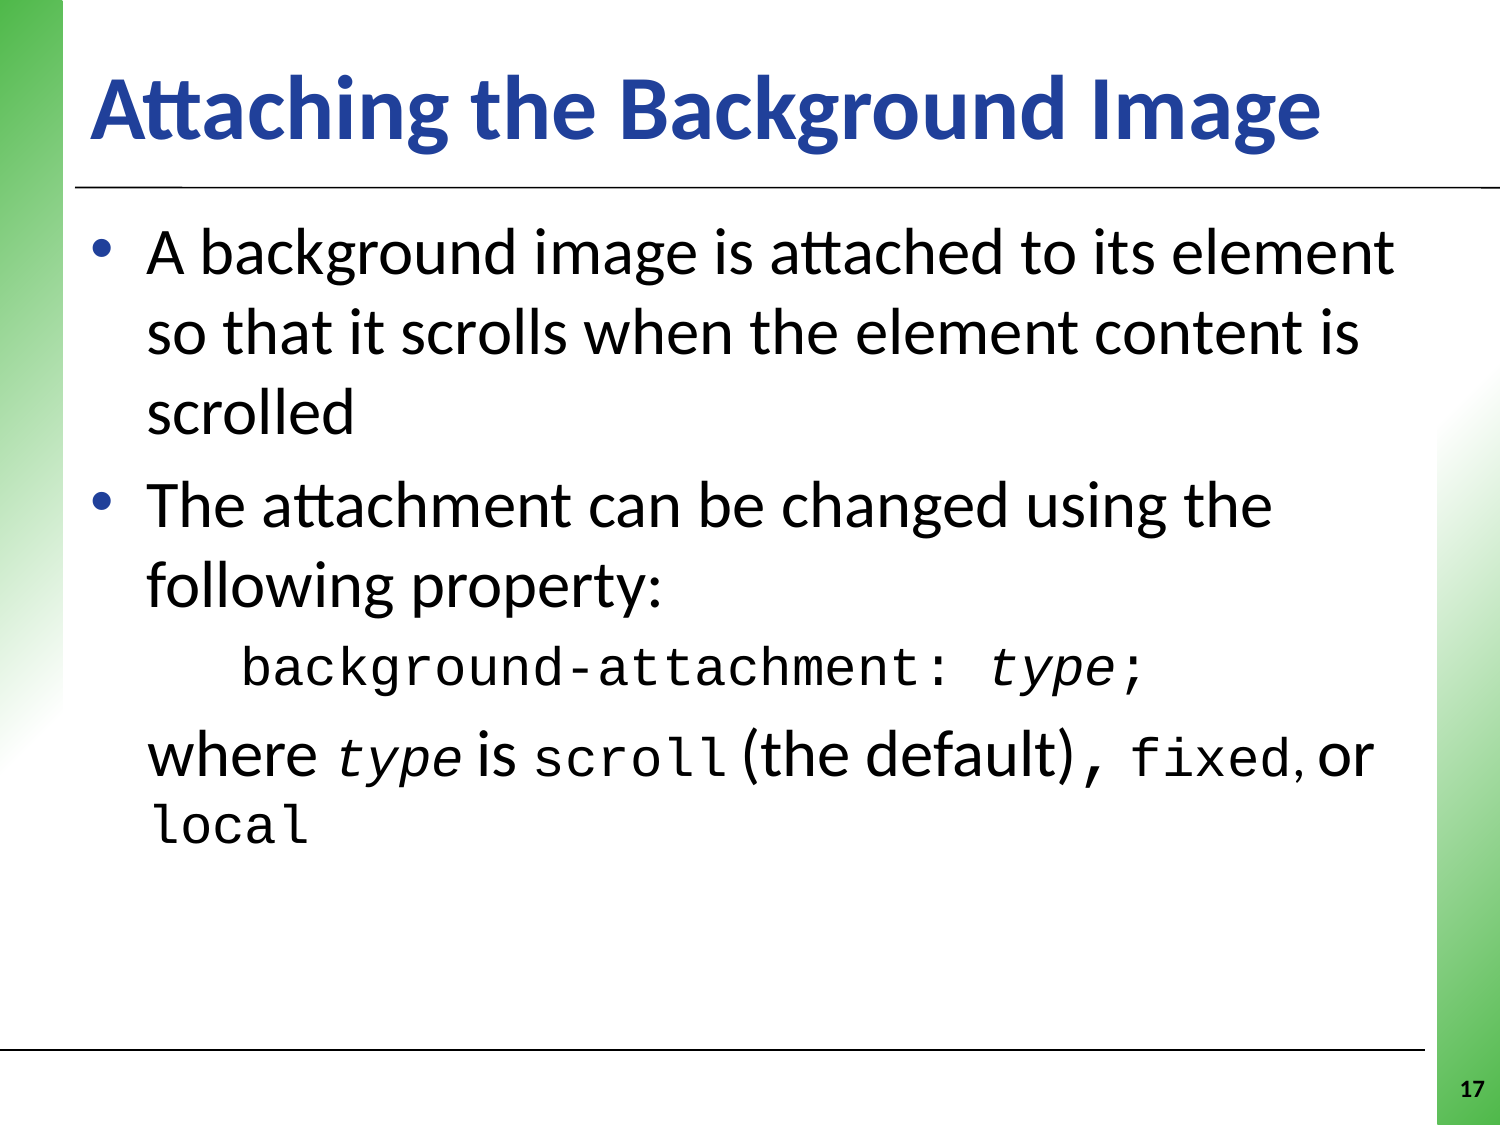

# Attaching the Background Image
A background image is attached to its element so that it scrolls when the element content is scrolled
The attachment can be changed using the following property:
background-attachment: type;
where type is scroll (the default), fixed, or local
17